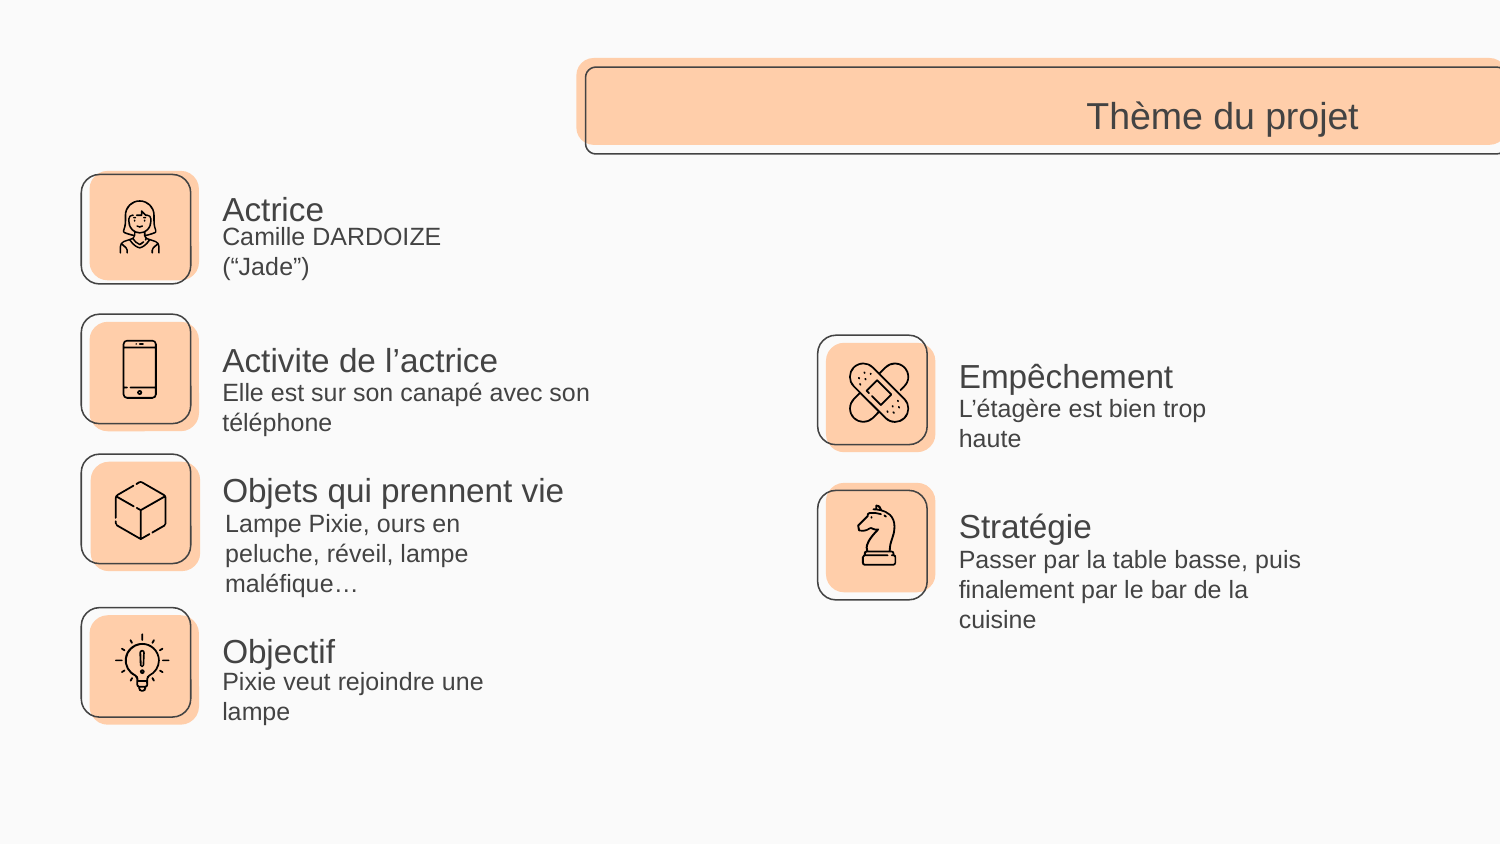

Thème du projet

# Actrice

Camille DARDOIZE (“Jade”)

Activite de l’actrice

Empêchement
Elle est sur son canapé avec son téléphone

L’étagère est bien trop haute

Objets qui prennent vie

Lampe Pixie, ours en peluche, réveil, lampe maléfique…
Stratégie

Passer par la table basse, puis finalement par le bar de la cuisine

Objectif

Pixie veut rejoindre une lampe